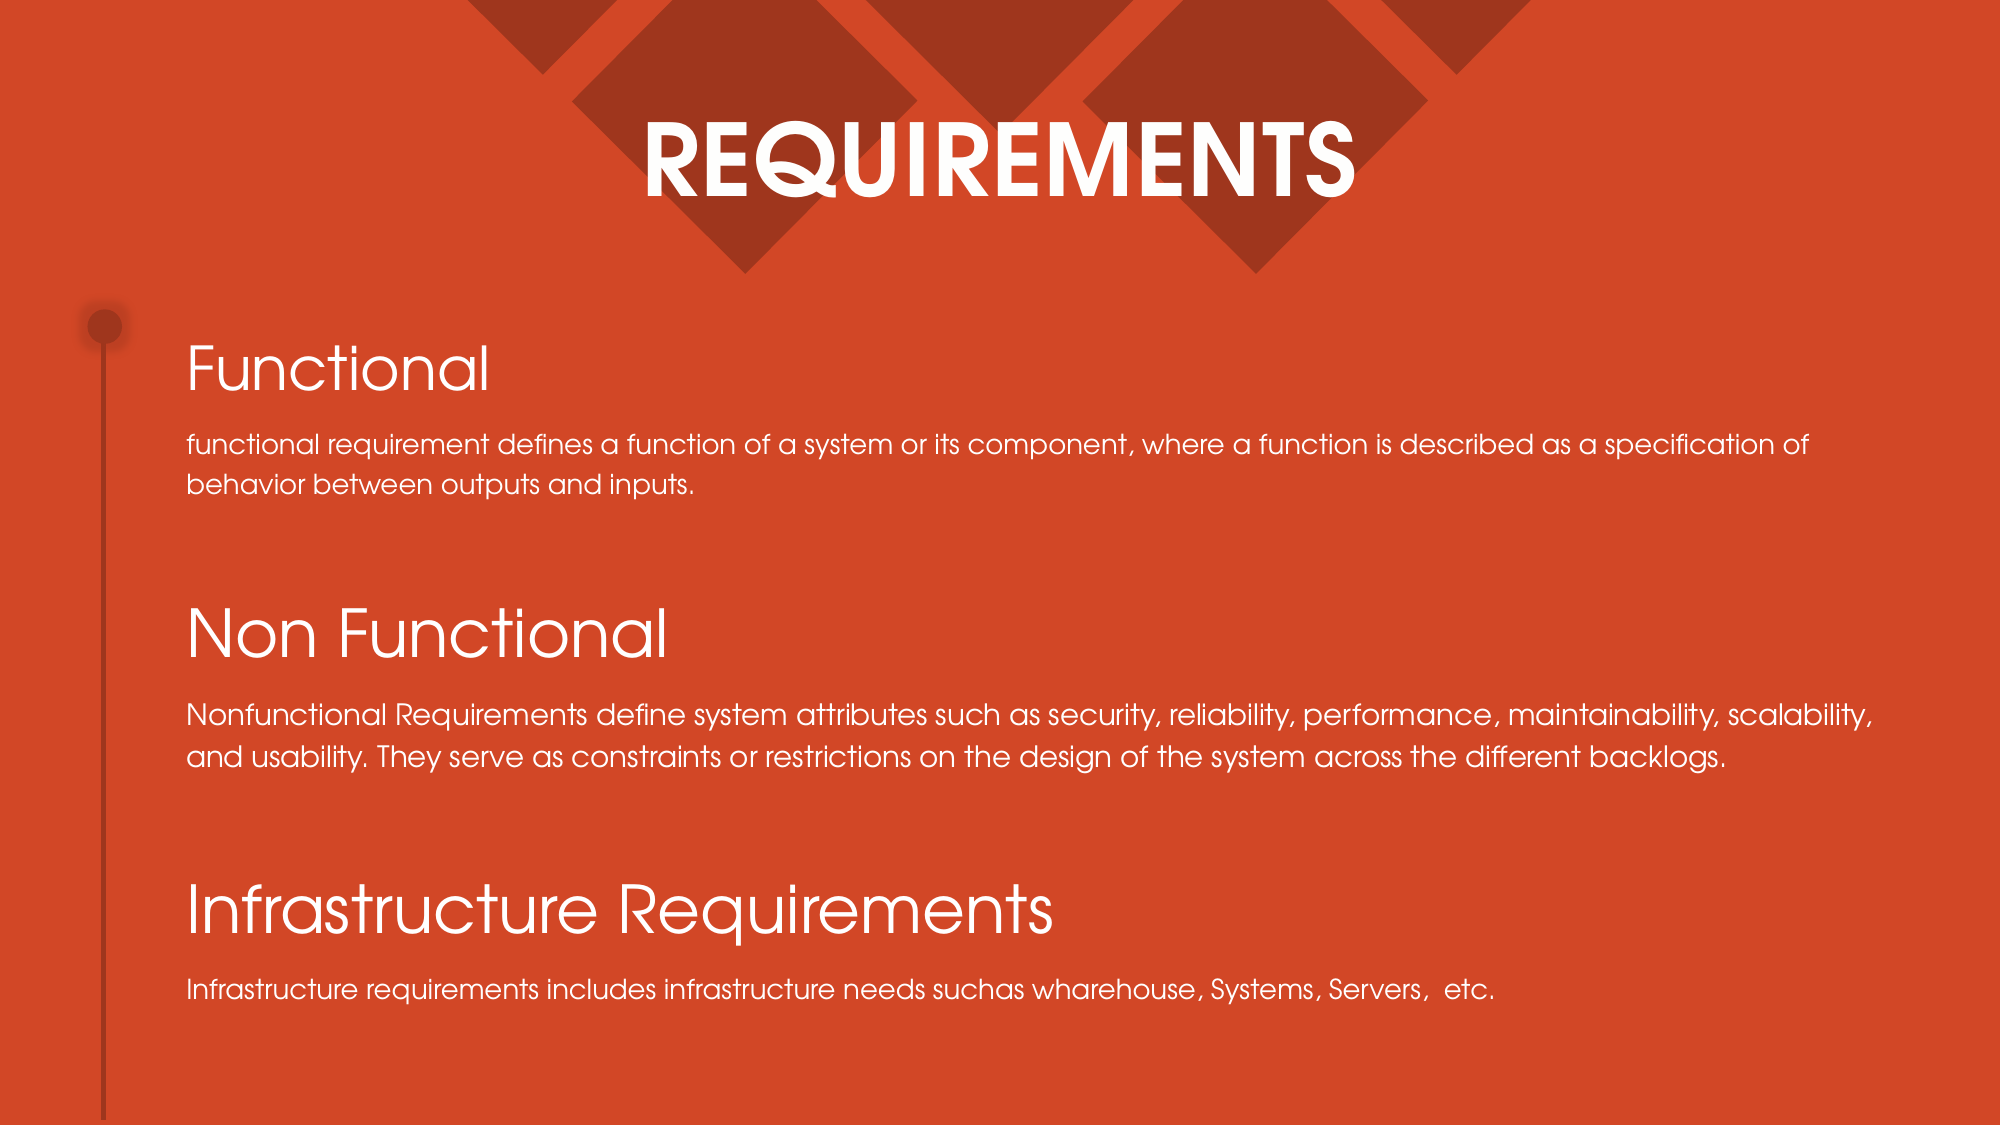

# REQUIREMENTS

Functional
functional requirement defines a function of a system or its component, where a function is described as a specification of behavior between outputs and inputs.

Non Functional
Nonfunctional Requirements define system attributes such as security, reliability, performance, maintainability, scalability, and usability. They serve as constraints or restrictions on the design of the system across the different backlogs.

Infrastructure Requirements
Infrastructure requirements includes infrastructure needs suchas wharehouse, Systems, Servers,  etc.